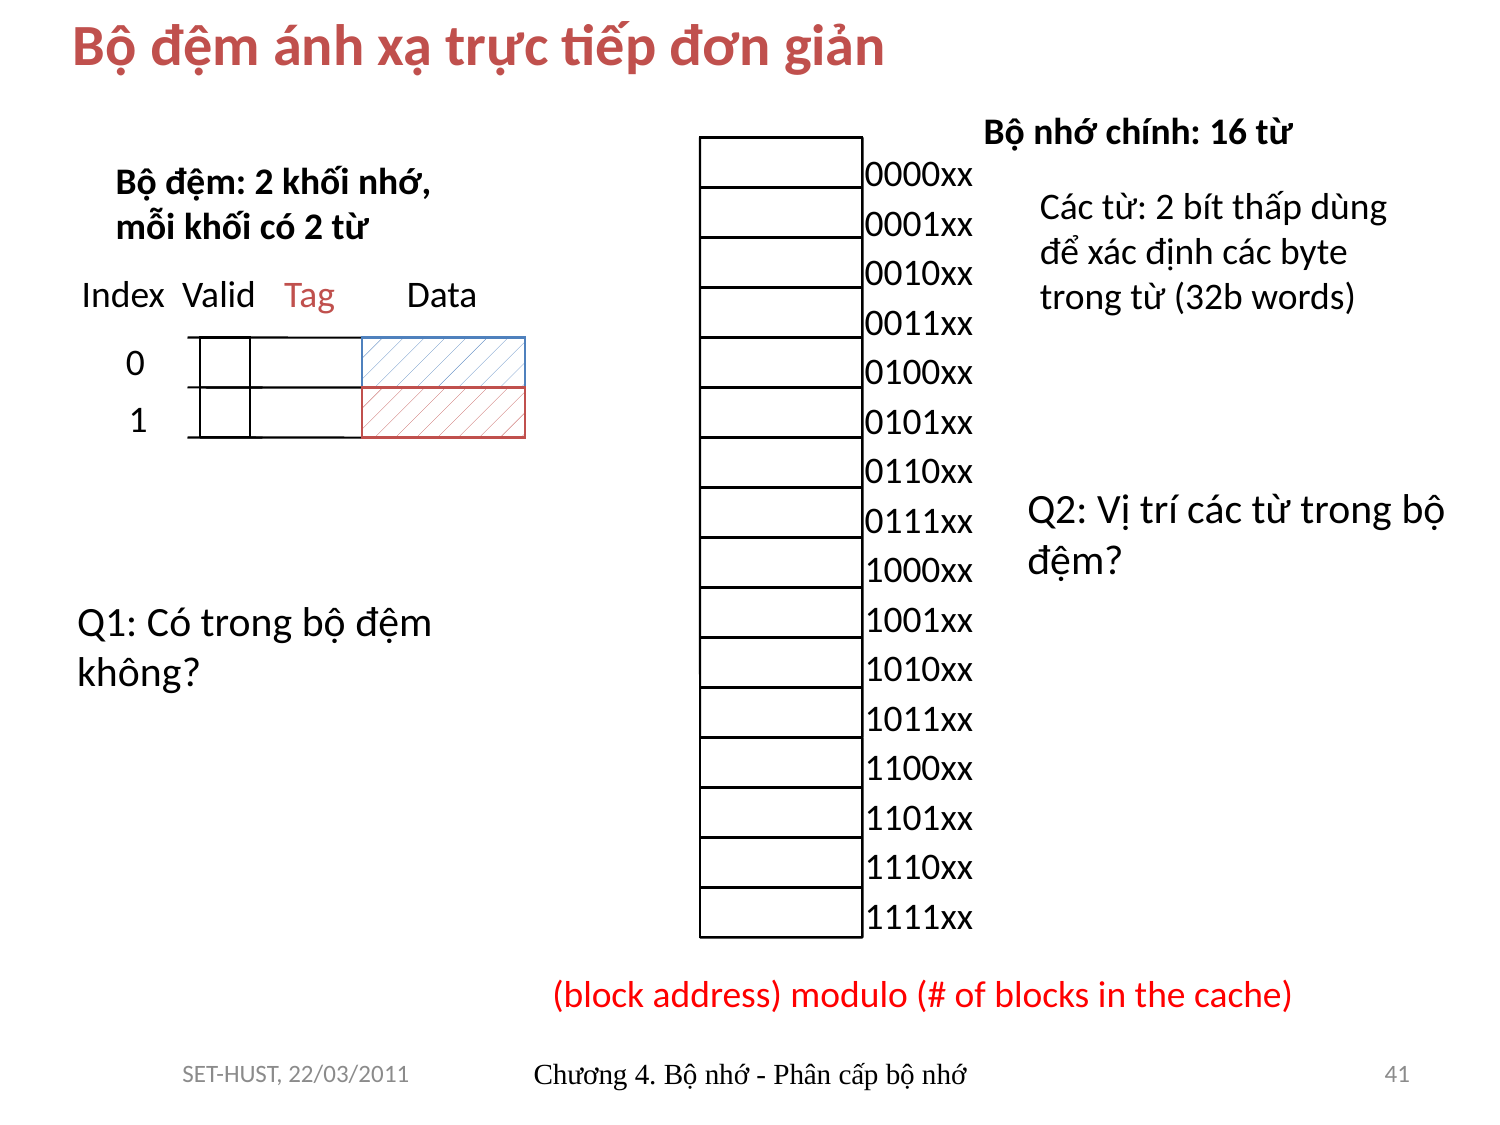

Bộ đệm ánh xạ trực tiếp đơn giản
Bộ nhớ chính: 16 từ

0000xx
0001xx
0010xx
0011xx
0100xx
0101xx
0110xx
0111xx
1000xx
1001xx
1010xx
1011xx
1100xx
1101xx
1110xx
1111xx

Bộ đệm: 2 khối nhớ,
mỗi khối có 2 từ
Các từ: 2 bít thấp dùng để xác định các byte trong từ (32b words)

Index
Valid
Tag
Data

0

1

Q2: Vị trí các từ trong bộ đệm?

Q1: Có trong bộ đệm không?

(block address) modulo (# of blocks in the cache)
SET-HUST, 22/03/2011
Chương 4. Bộ nhớ - Phân cấp bộ nhớ
41